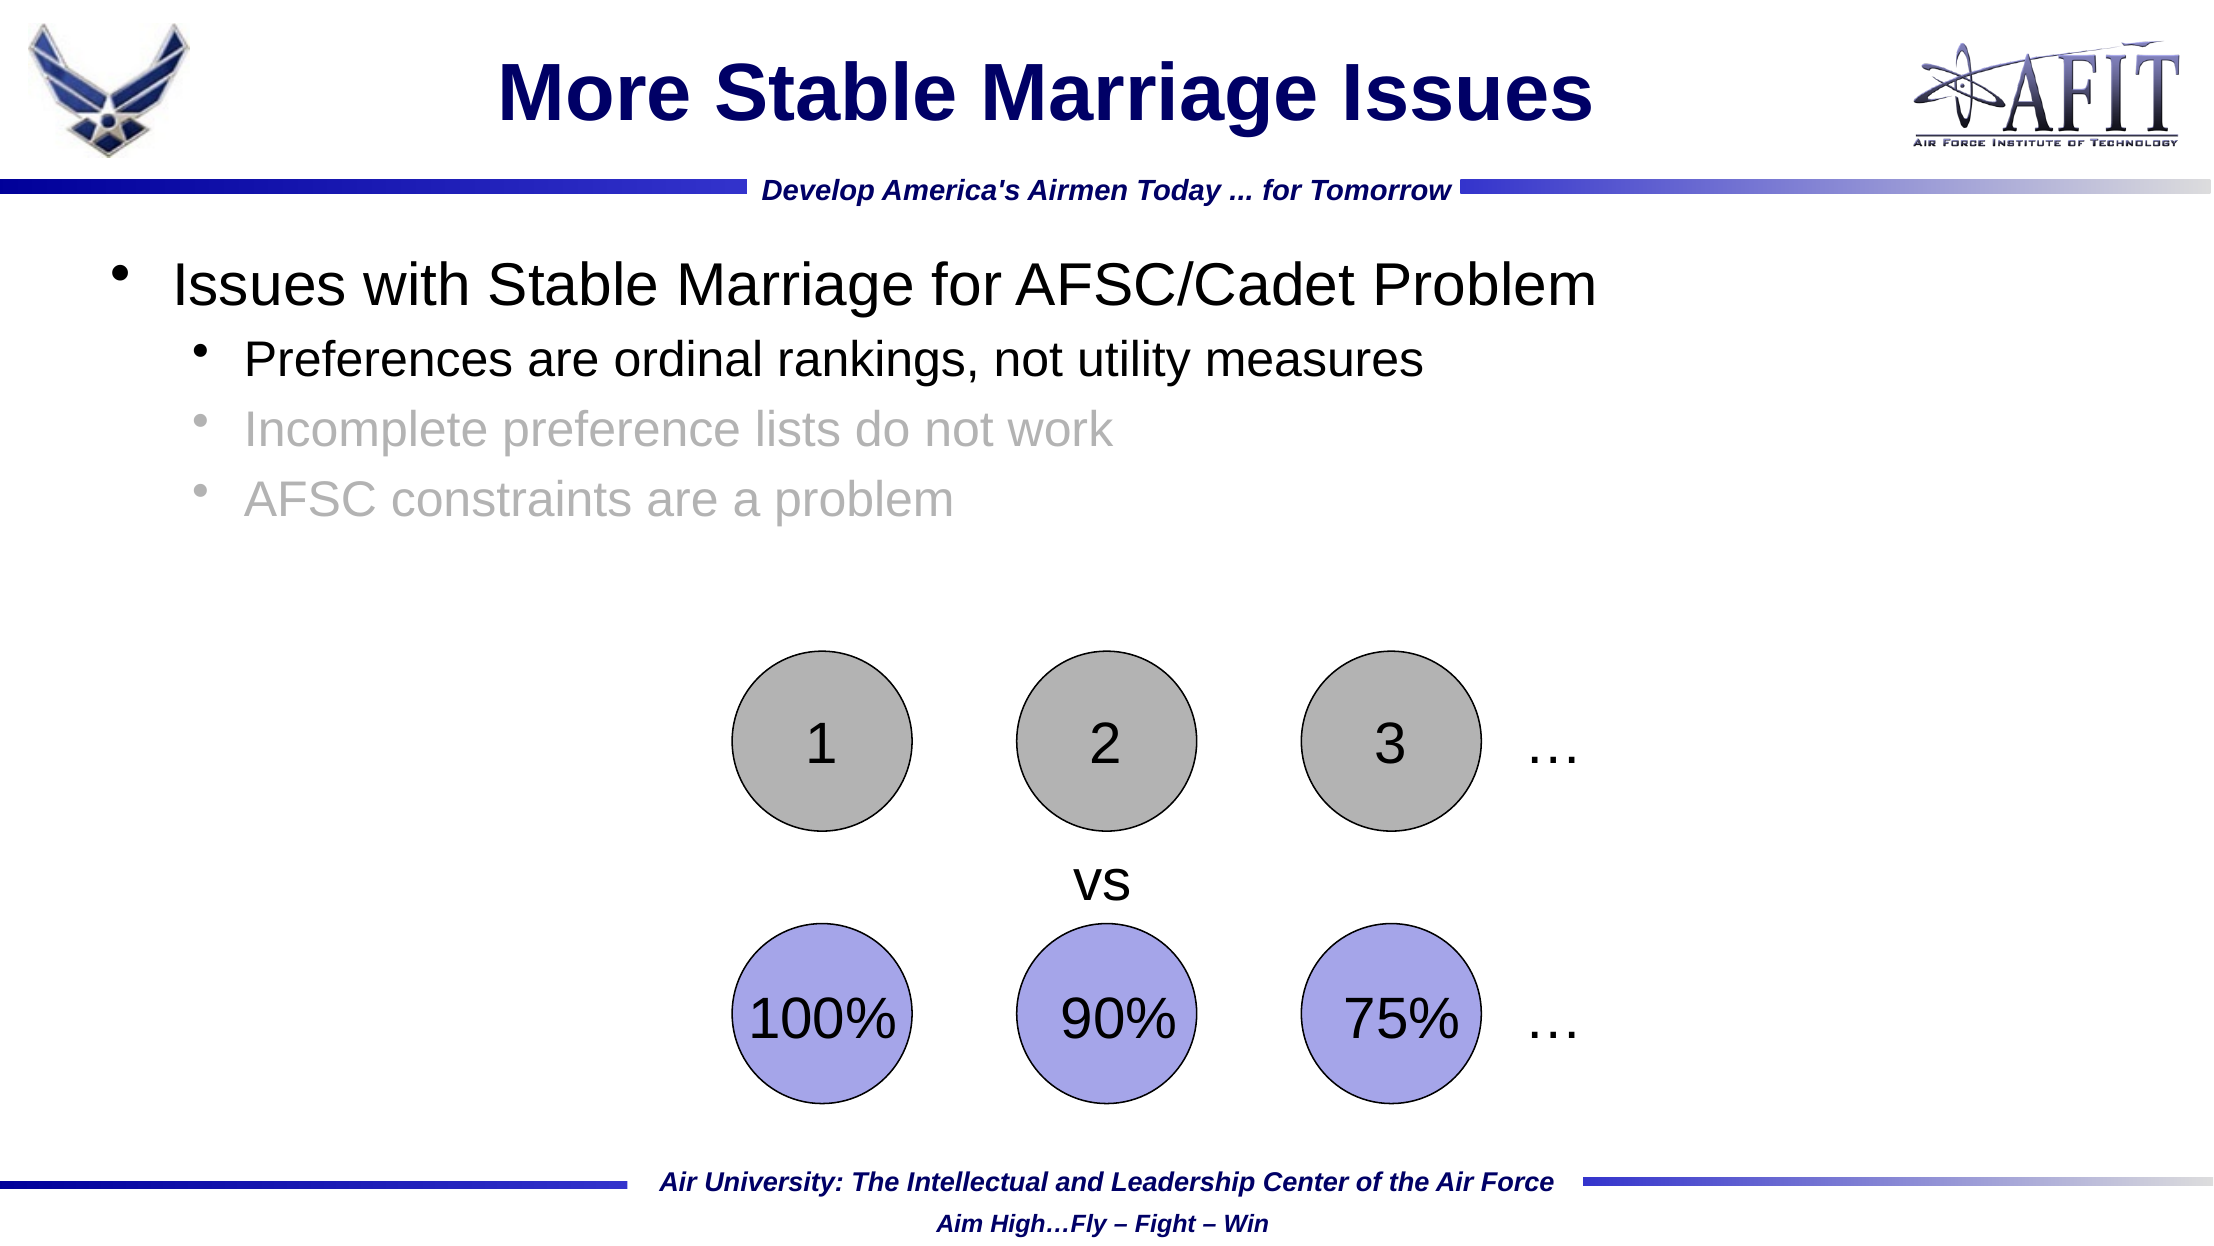

# More Stable Marriage Issues

Issues with Stable Marriage for AFSC/Cadet Problem
Preferences are ordinal rankings, not utility measures
Incomplete preference lists do not work
AFSC constraints are a problem

1
2
3

100%
90%
75%
…
vs
…